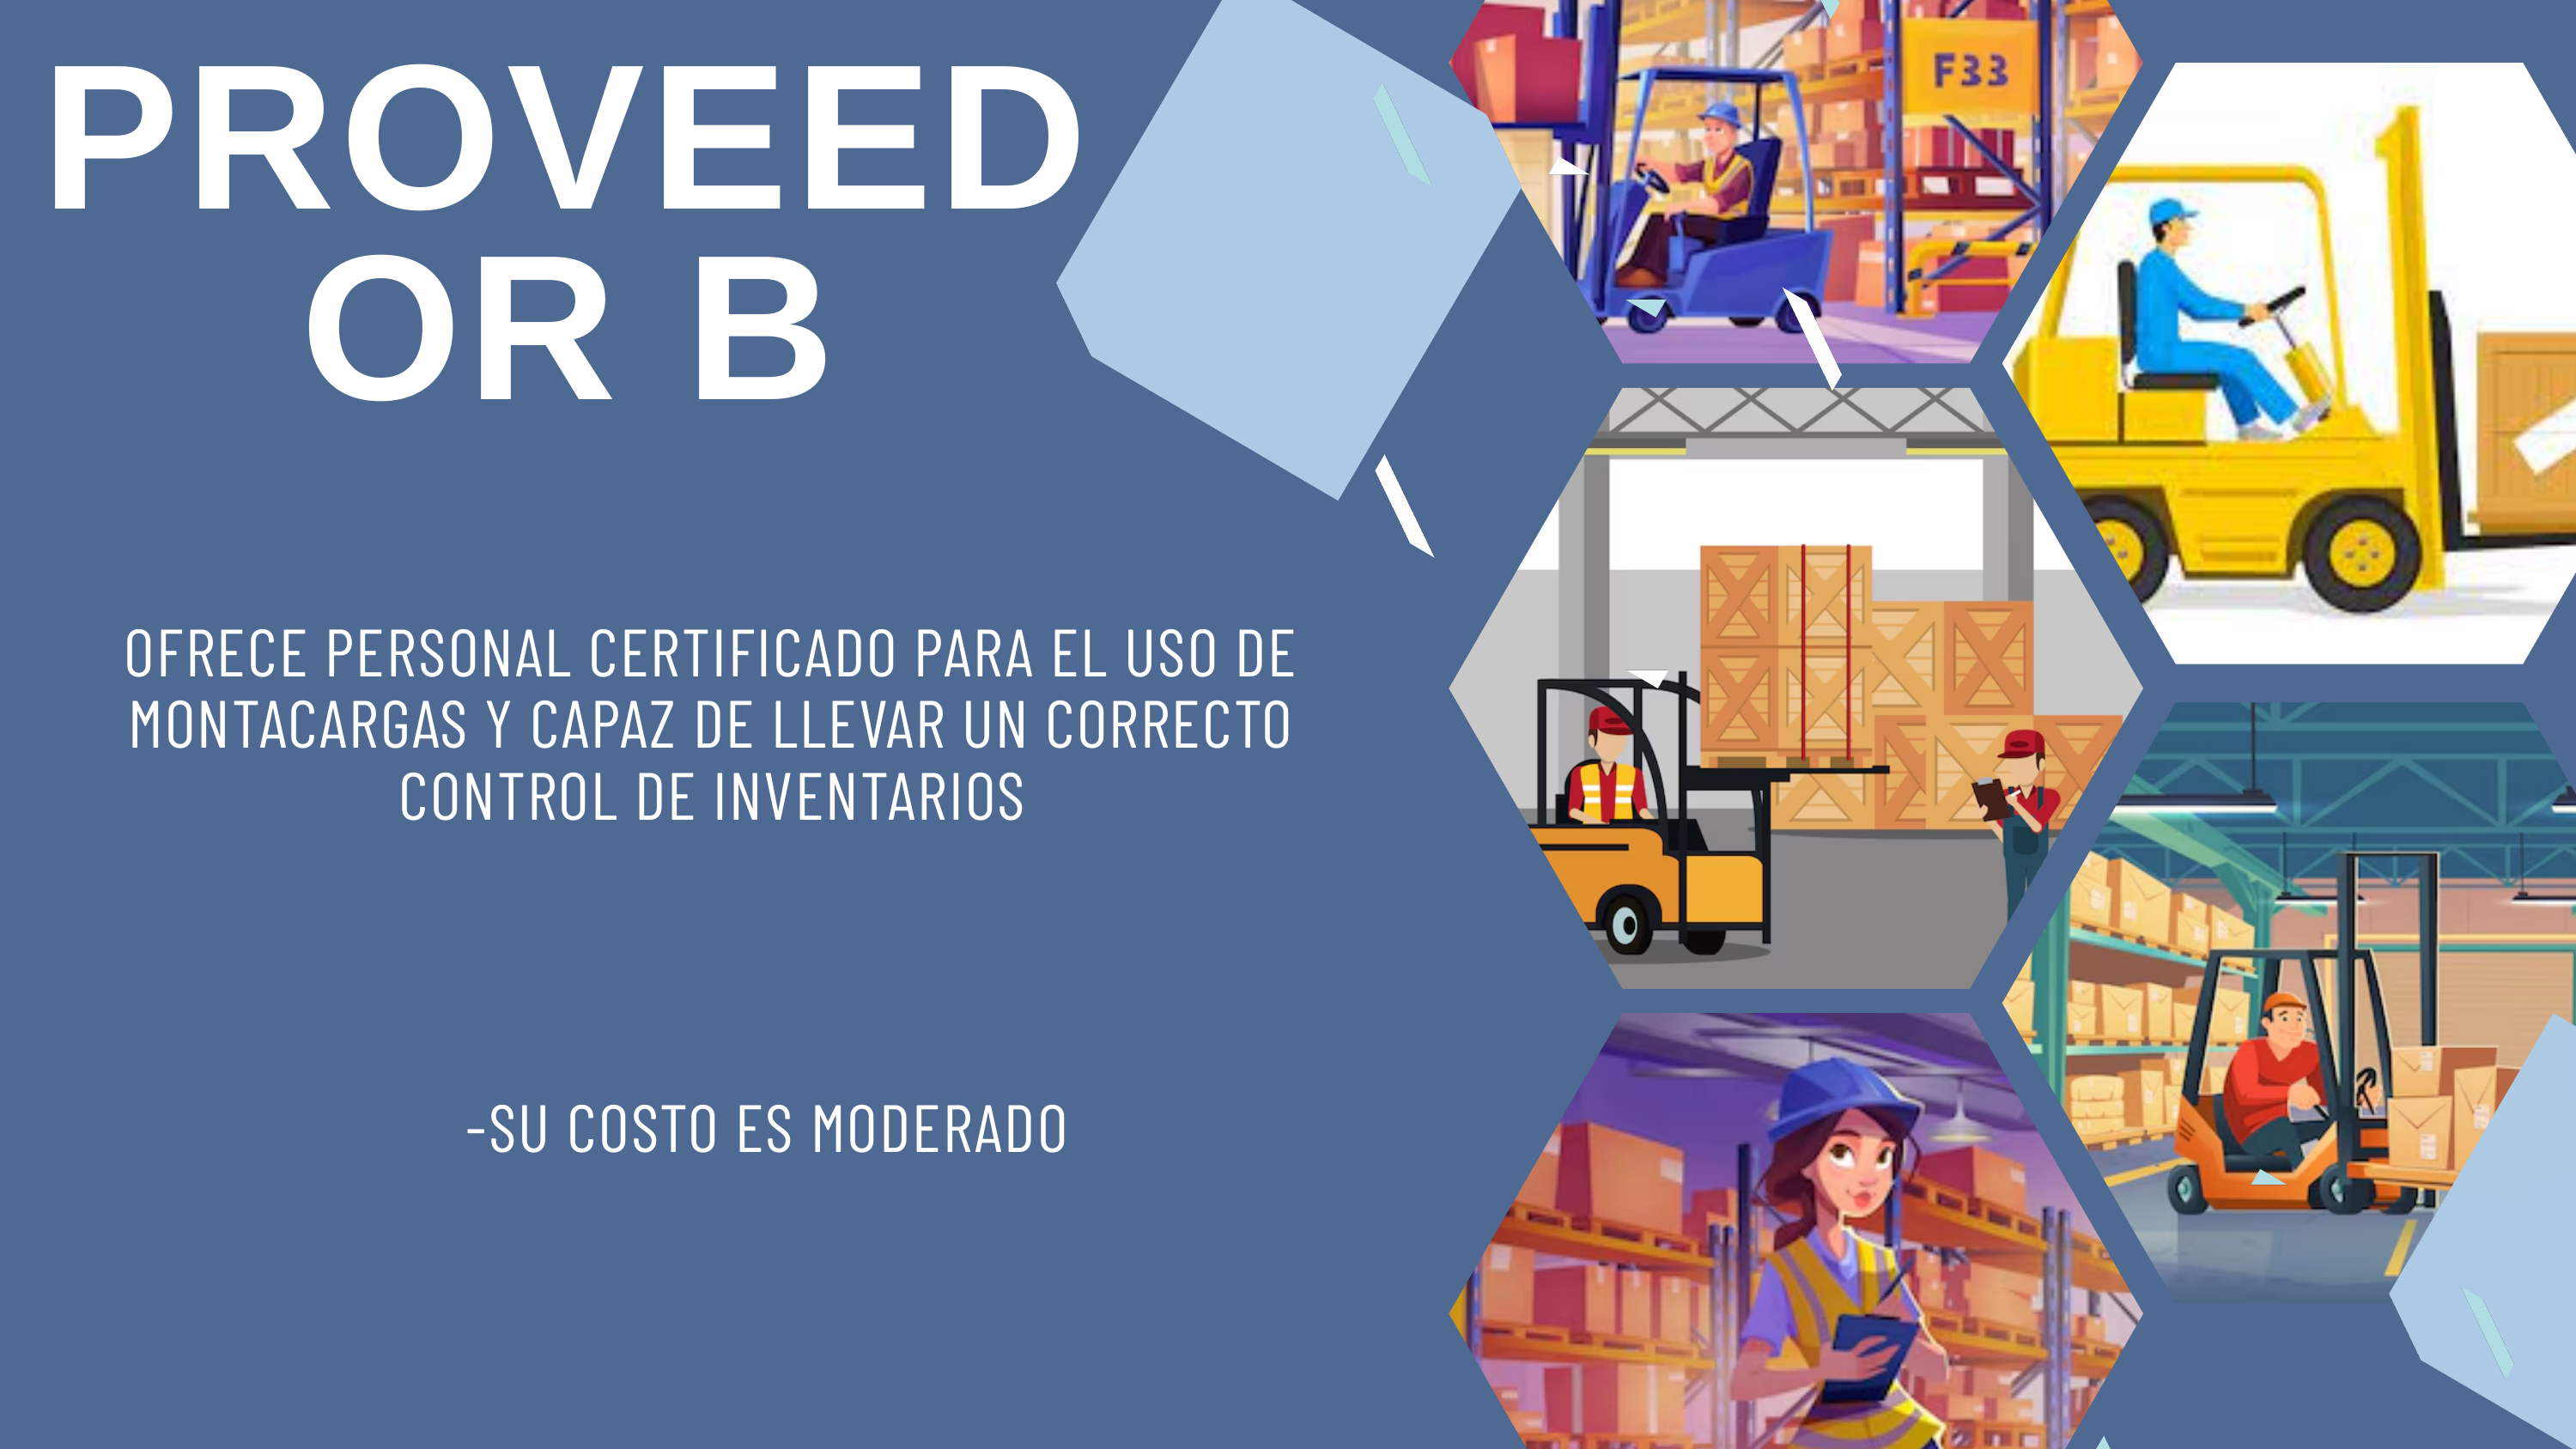

PROVEEDOR B

OFRECE PERSONAL CERTIFICADO PARA EL USO DE MONTACARGAS Y CAPAZ DE LLEVAR UN CORRECTO CONTROL DE INVENTARIOS

-SU COSTO ES MODERADO